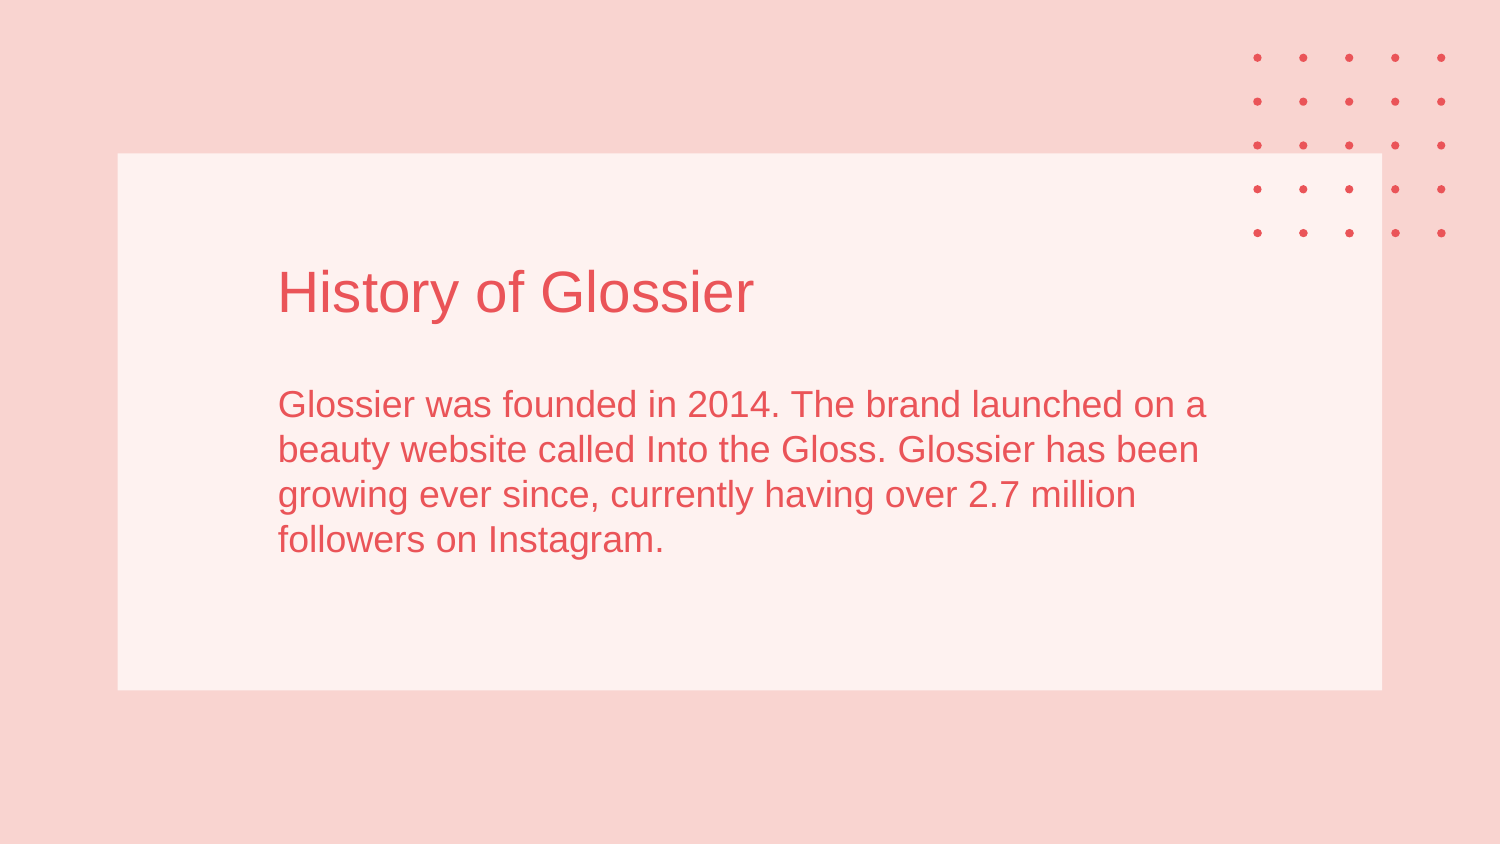

# History of Glossier
Glossier was founded in 2014. The brand launched on a beauty website called Into the Gloss. Glossier has been growing ever since, currently having over 2.7 million followers on Instagram.